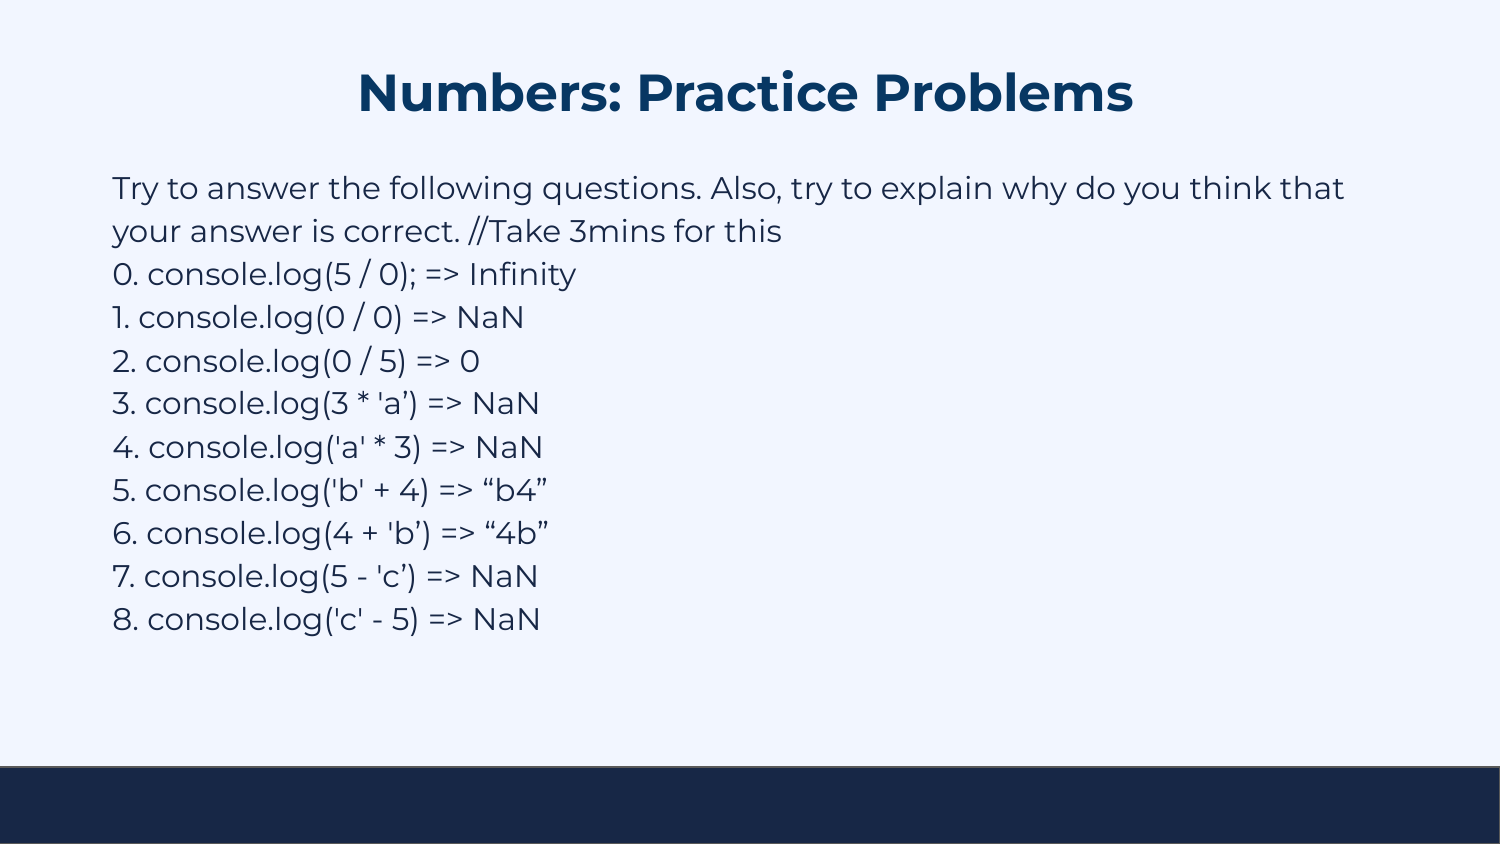

# Numbers: Practice Problems
Try to answer the following questions. Also, try to explain why do you think that your answer is correct. //Take 3mins for this
0. console.log(5 / 0); => Infinity
1. console.log(0 / 0) => NaN
2. console.log(0 / 5) => 0
3. console.log(3 * 'a’) => NaN
4. console.log('a' * 3) => NaN
5. console.log('b' + 4) => “b4”
6. console.log(4 + 'b’) => “4b”
7. console.log(5 - 'c’) => NaN
8. console.log('c' - 5) => NaN